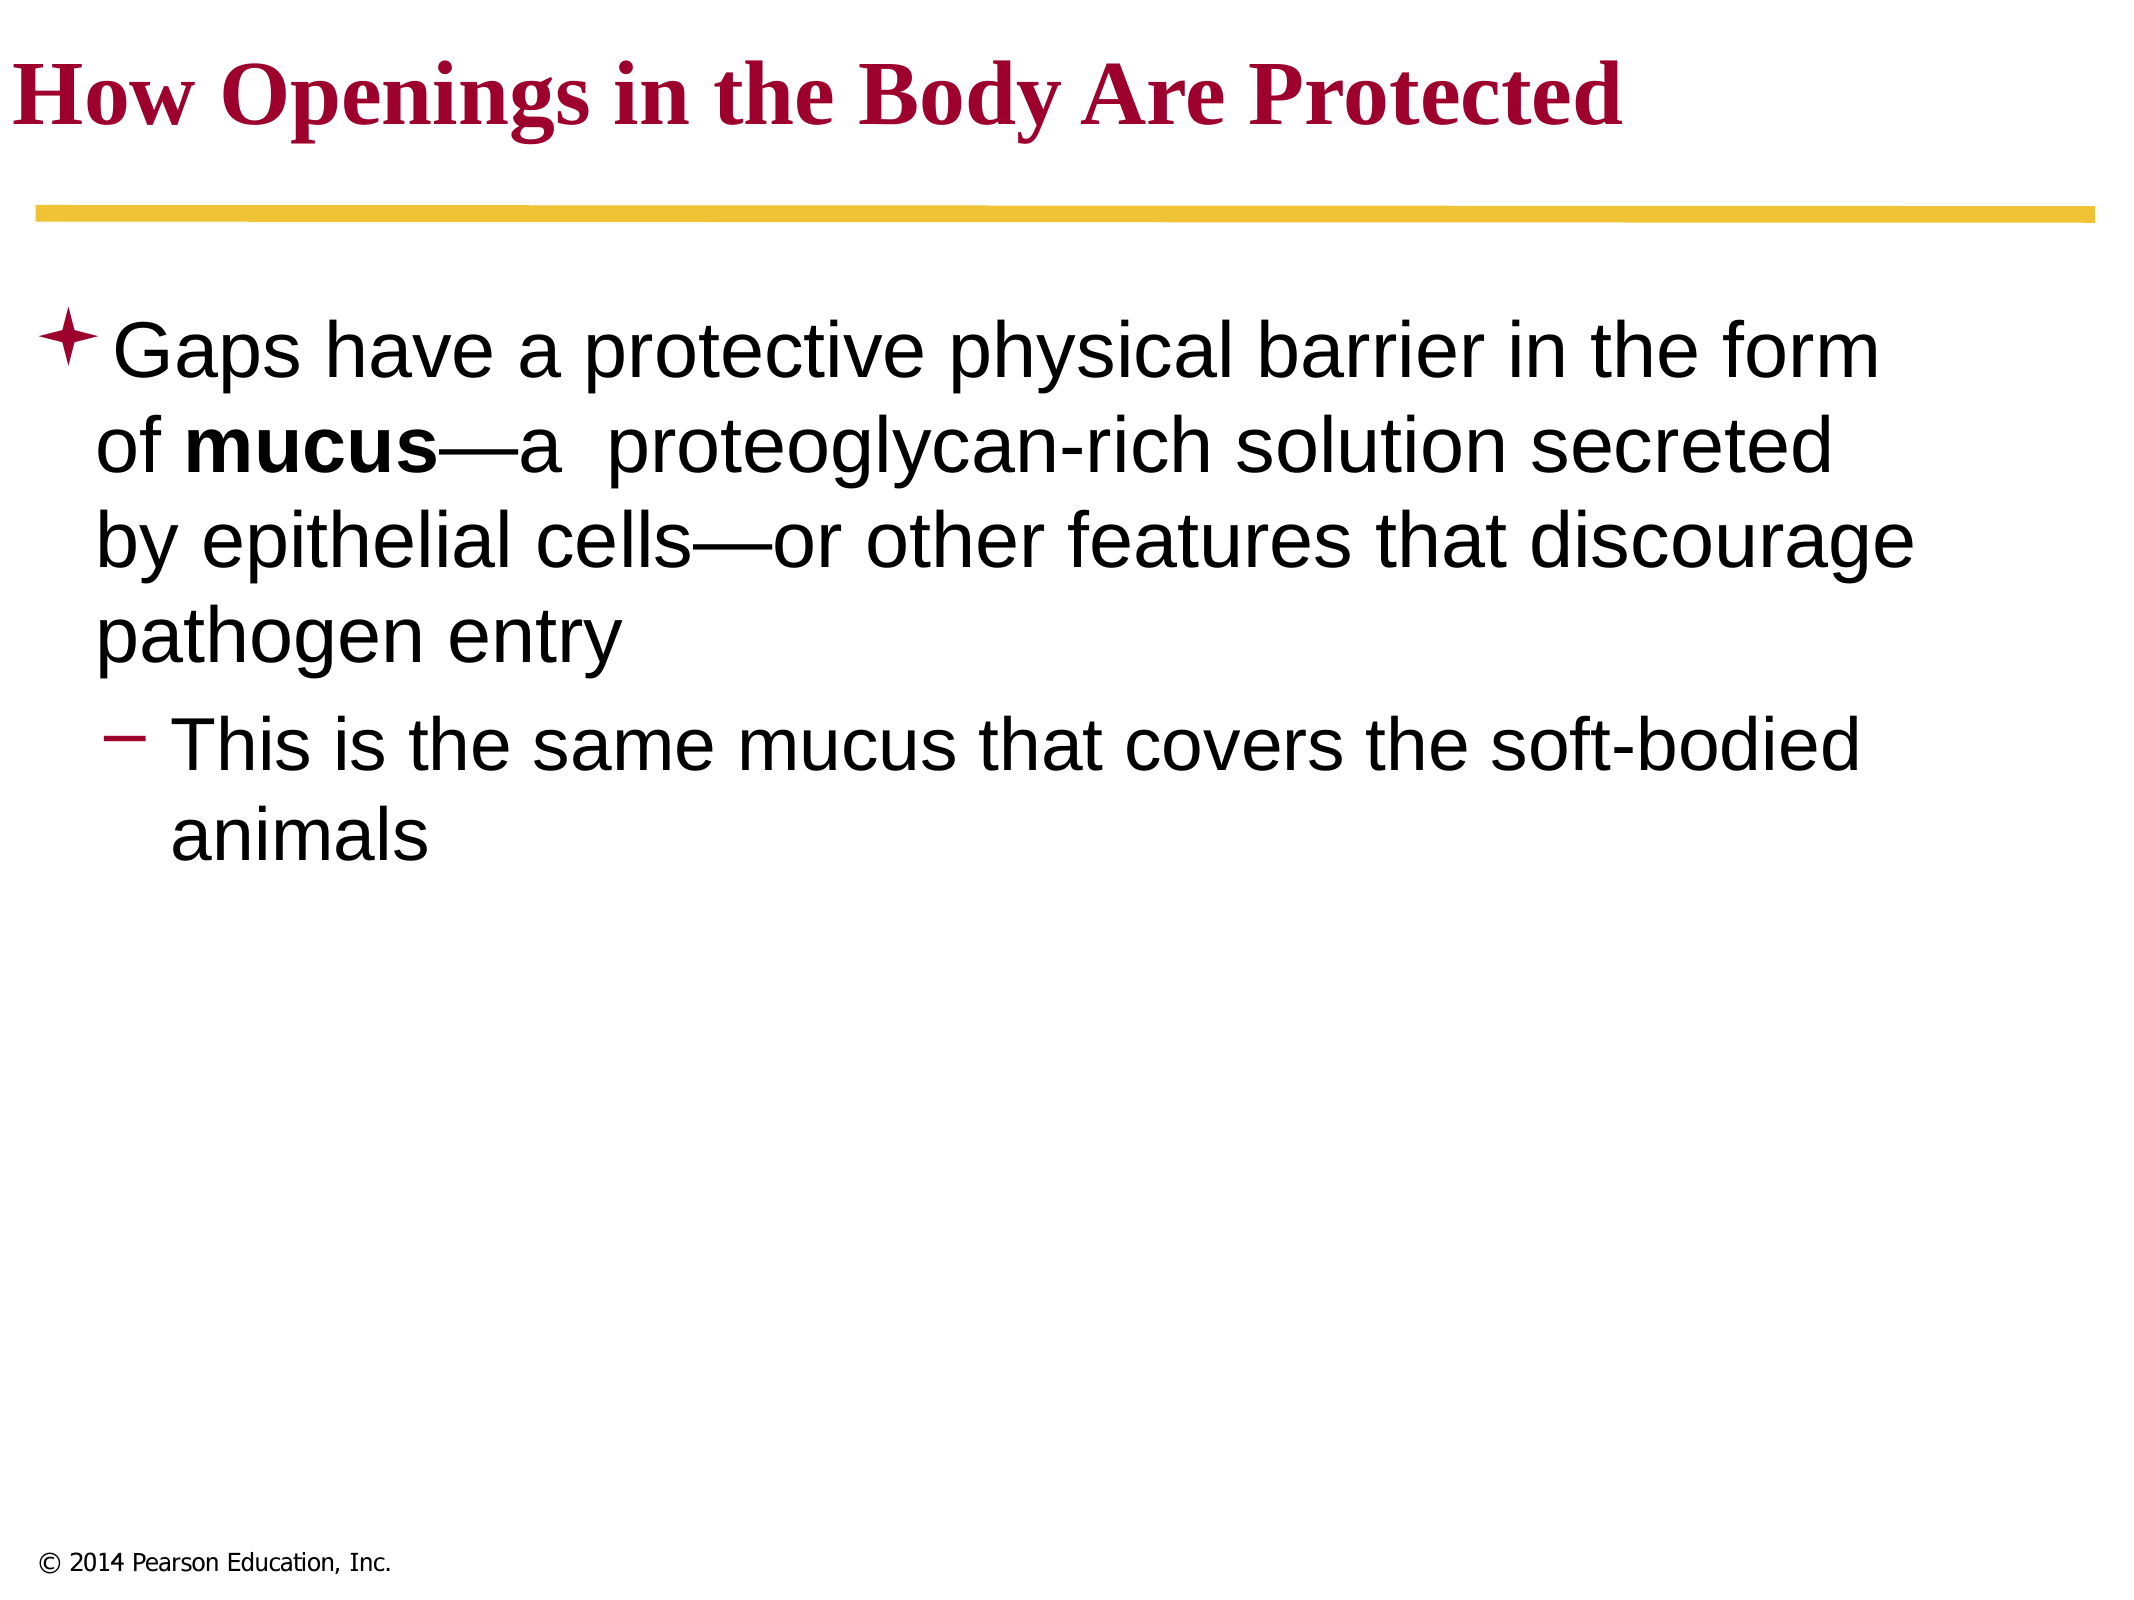

How Openings in the Body Are Protected

Gaps have a protective physical barrier in the form
of mucus—a  proteoglycan-rich solution secreted
by epithelial cells—or other features that discourage pathogen entry
This is the same mucus that covers the soft-bodied animals